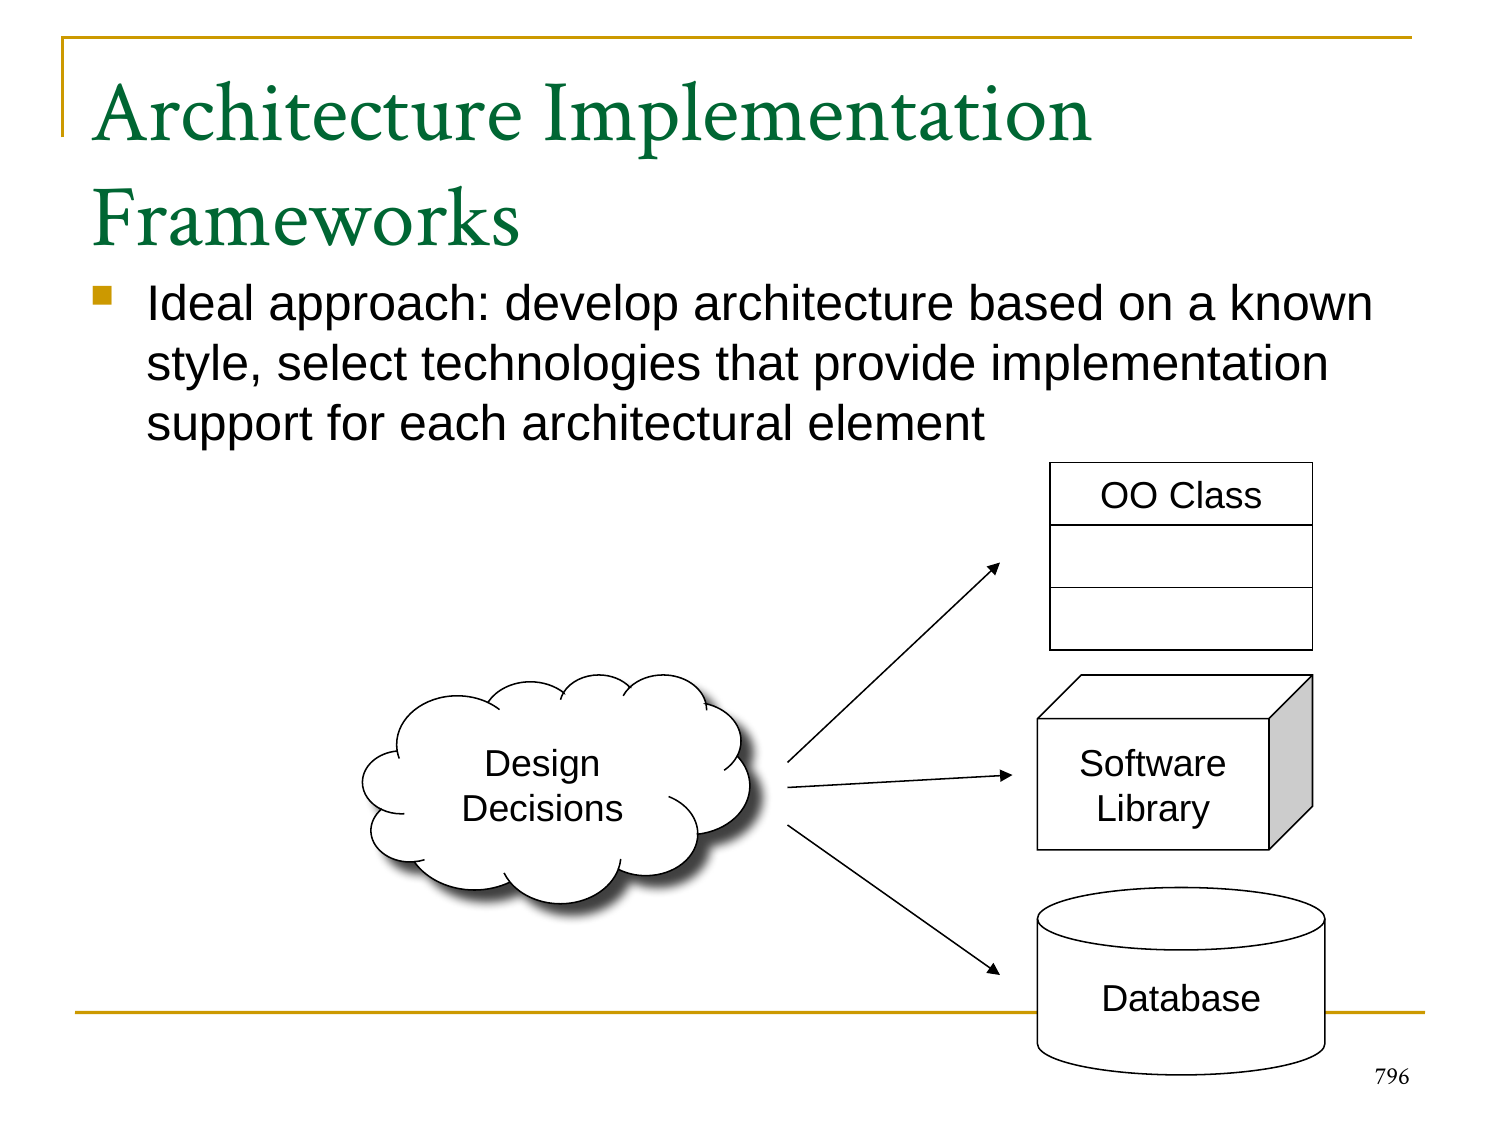

# Architecture Implementation Frameworks
Ideal approach: develop architecture based on a known style, select technologies that provide implementation support for each architectural element
OO Class

Design
Decisions
Software
Library

Database
796